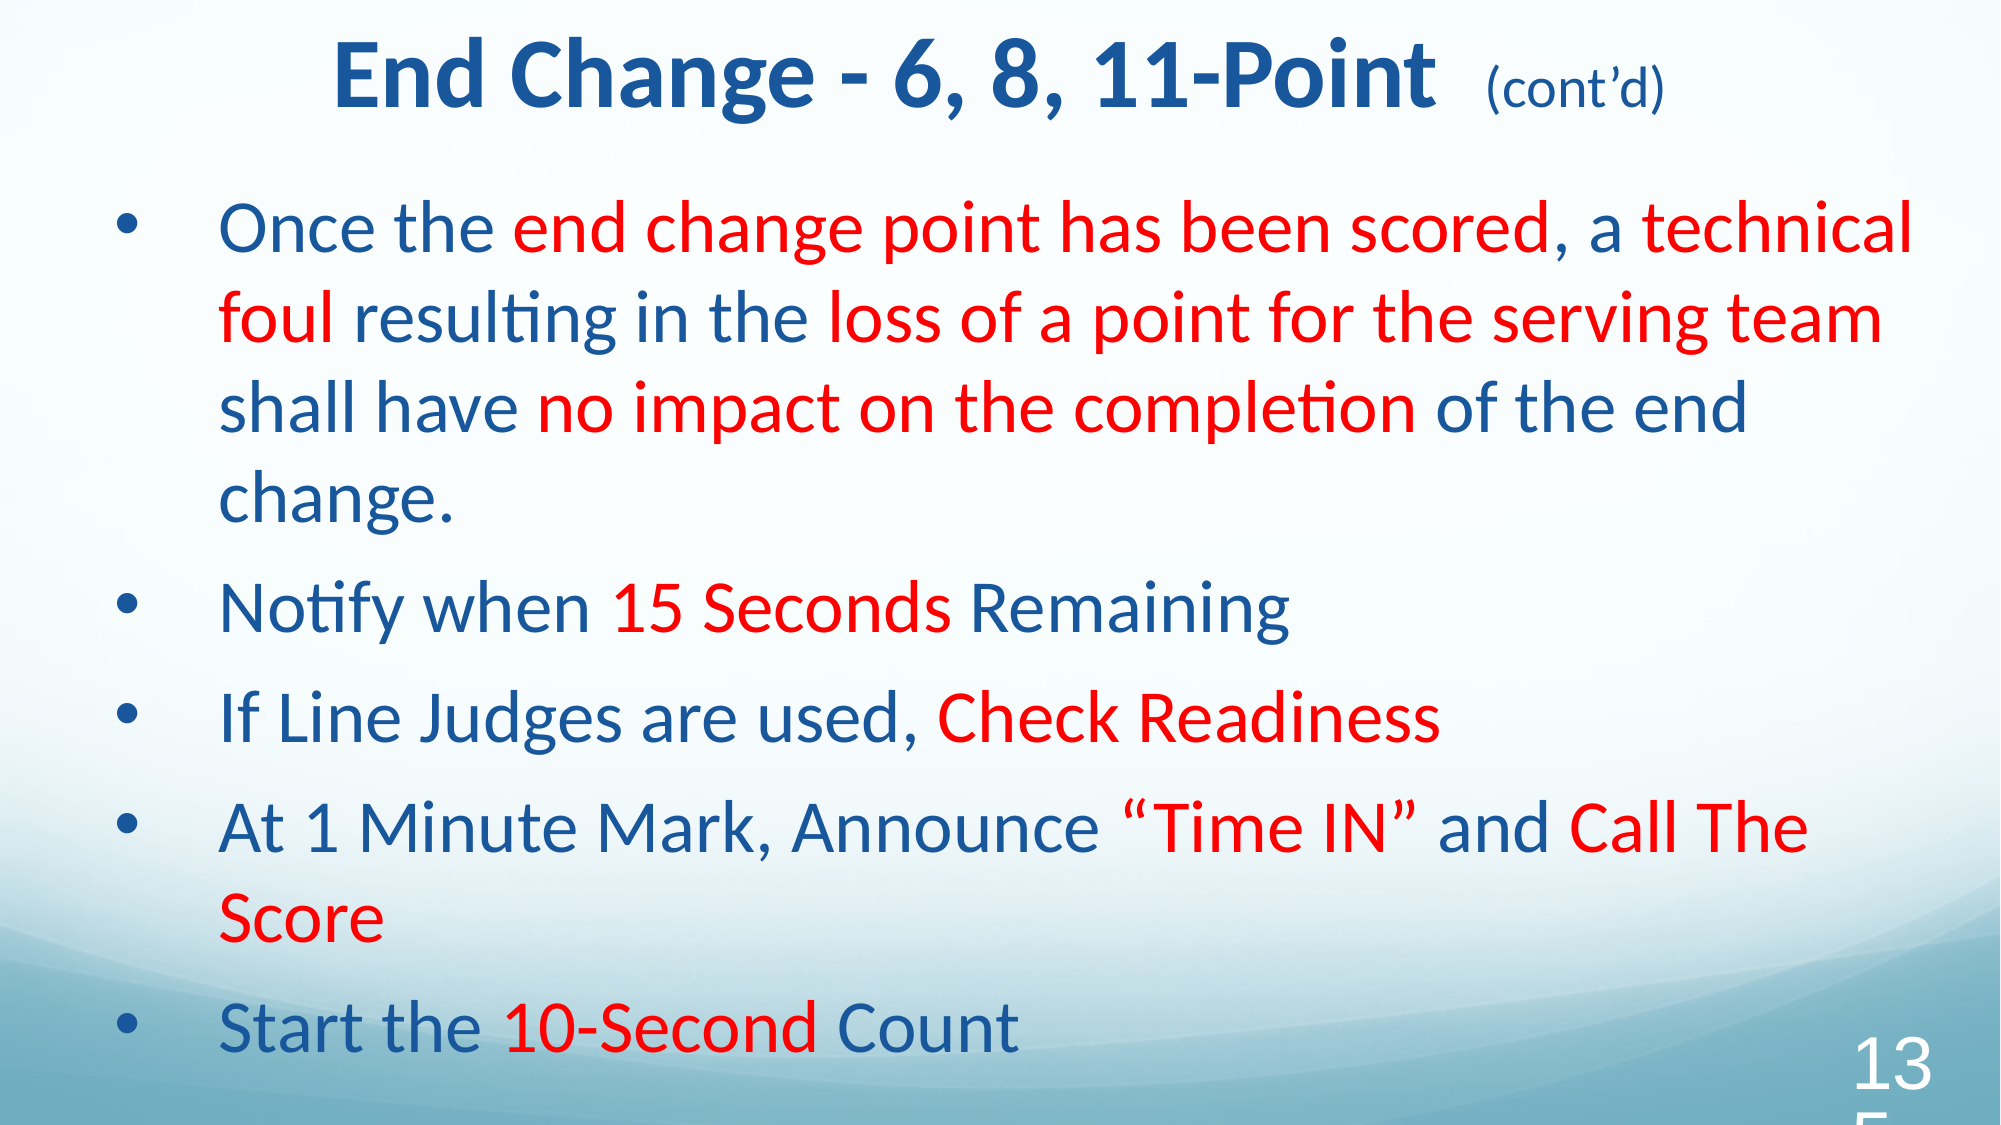

End Change - 6, 8, 11-Point  (cont’d)

Once the end change point has been scored, a technical foul resulting in the loss of a point for the serving team shall have no impact on the completion of the end change.

Notify when 15 Seconds Remaining

If Line Judges are used, Check Readiness

At 1 Minute Mark, Announce “Time IN” and Call The Score

Start the 10-Second Count

135